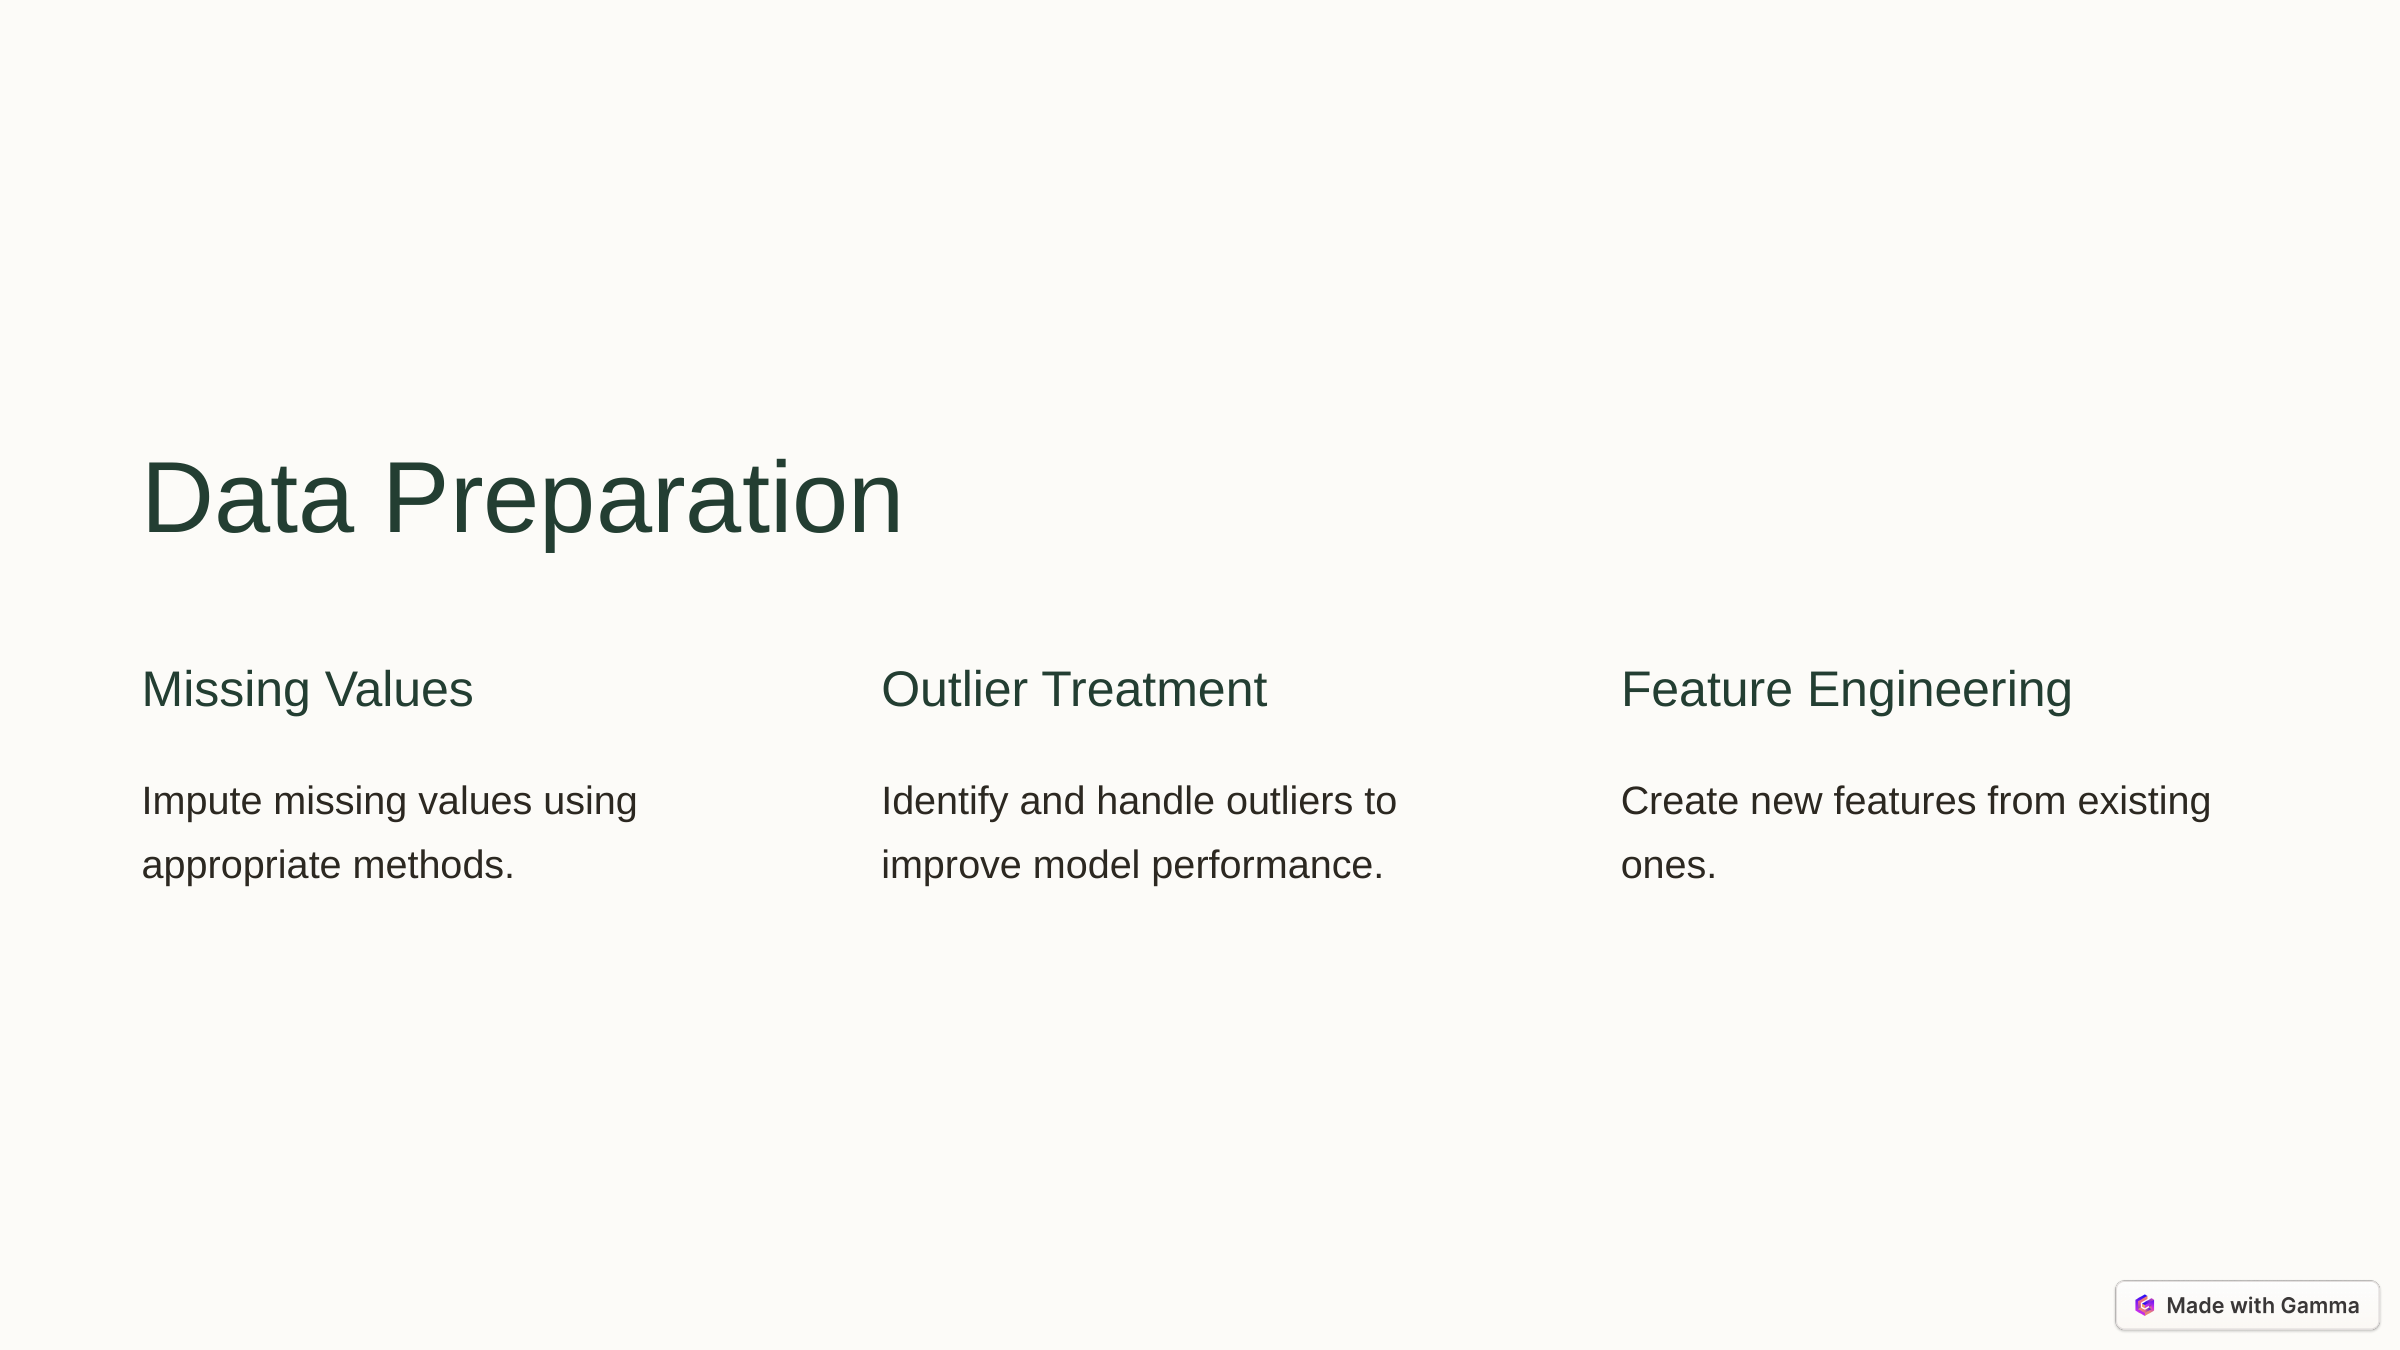

Data Preparation
Missing Values
Outlier Treatment
Feature Engineering
Impute missing values using appropriate methods.
Identify and handle outliers to improve model performance.
Create new features from existing ones.